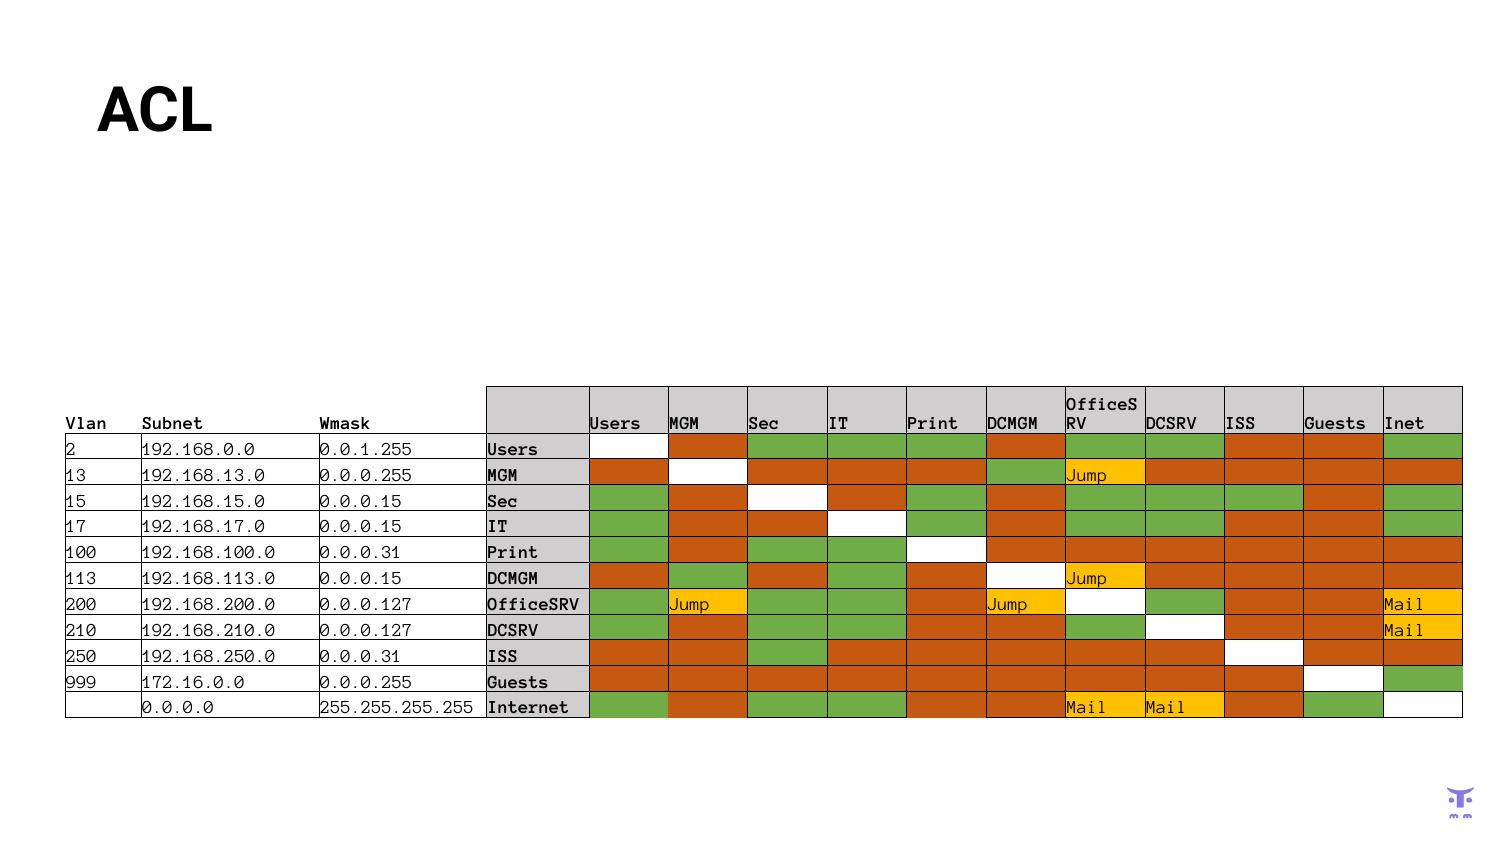

# ACL
| Vlan | Subnet | Wmask |  | Users | MGM | Sec | IT | Print | DCMGM | OfficeSRV | DCSRV | ISS | Guests | Inet |
| --- | --- | --- | --- | --- | --- | --- | --- | --- | --- | --- | --- | --- | --- | --- |
| 2 | 192.168.0.0 | 0.0.1.255 | Users |  |  |  |  |  |  |  |  |  |  |  |
| 13 | 192.168.13.0 | 0.0.0.255 | MGM |  |  |  |  |  |  | Jump |  |  |  |  |
| 15 | 192.168.15.0 | 0.0.0.15 | Sec |  |  |  |  |  |  |  |  |  |  |  |
| 17 | 192.168.17.0 | 0.0.0.15 | IT |  |  |  |  |  |  |  |  |  |  |  |
| 100 | 192.168.100.0 | 0.0.0.31 | Print |  |  |  |  |  |  |  |  |  |  |  |
| 113 | 192.168.113.0 | 0.0.0.15 | DCMGM |  |  |  |  |  |  | Jump |  |  |  |  |
| 200 | 192.168.200.0 | 0.0.0.127 | OfficeSRV |  | Jump |  |  |  | Jump |  |  |  |  | Mail |
| 210 | 192.168.210.0 | 0.0.0.127 | DCSRV |  |  |  |  |  |  |  |  |  |  | Mail |
| 250 | 192.168.250.0 | 0.0.0.31 | ISS |  |  |  |  |  |  |  |  |  |  |  |
| 999 | 172.16.0.0 | 0.0.0.255 | Guests |  |  |  |  |  |  |  |  |  |  |  |
|  | 0.0.0.0 | 255.255.255.255 | Internet |  |  |  |  |  |  | Mail | Mail |  |  |  |